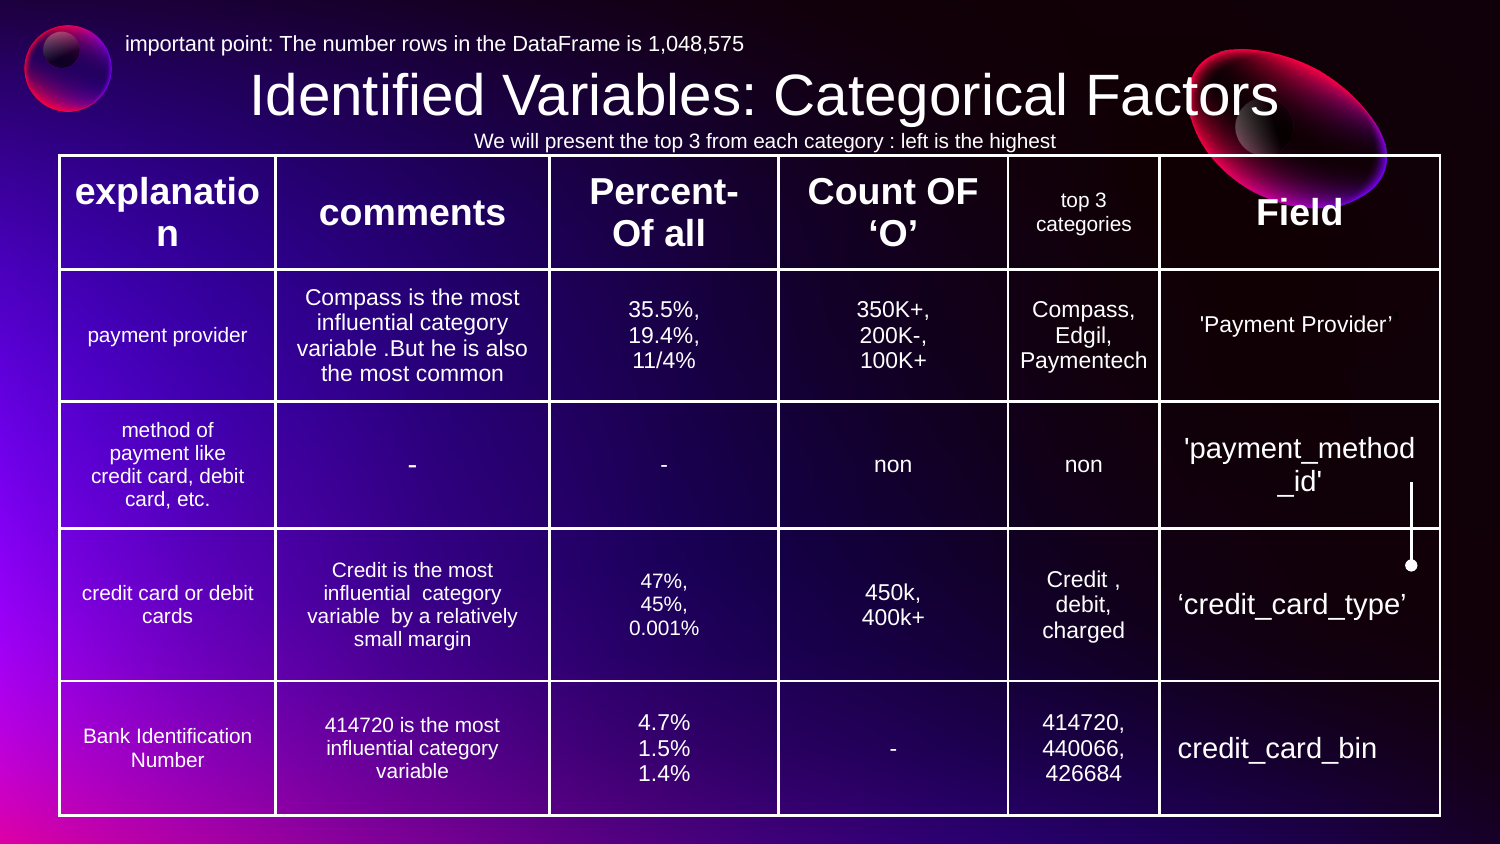

important point: The number rows in the DataFrame is 1,048,575
# Identified Variables: Categorical Factors We will present the top 3 from each category : left is the highest
| explanation | comments | Percent- Of all | Count OF ‘O’ | top 3 categories | Field |
| --- | --- | --- | --- | --- | --- |
| payment provider | Compass is the most influential category variable .But he is also the most common | 35.5%, 19.4%, 11/4% | 350K+, 200K-, 100K+ | Compass, Edgil, Paymentech | 'Payment Provider’' |
| method of payment like credit card, debit card, etc. | - | - | non | non | 'payment\_method\_id' |
| credit card or debit cards | Credit is the most influential category variable by a relatively small margin | 47%, 45%, 0.001% | 450k, 400k+ | Credit , debit, charged | ‘credit\_card\_type’ |
| Bank Identification Number | 414720 is the most influential category variable | 4.7% 1.5% 1.4% | - | 414720, 440066, 426684 | credit\_card\_bin |